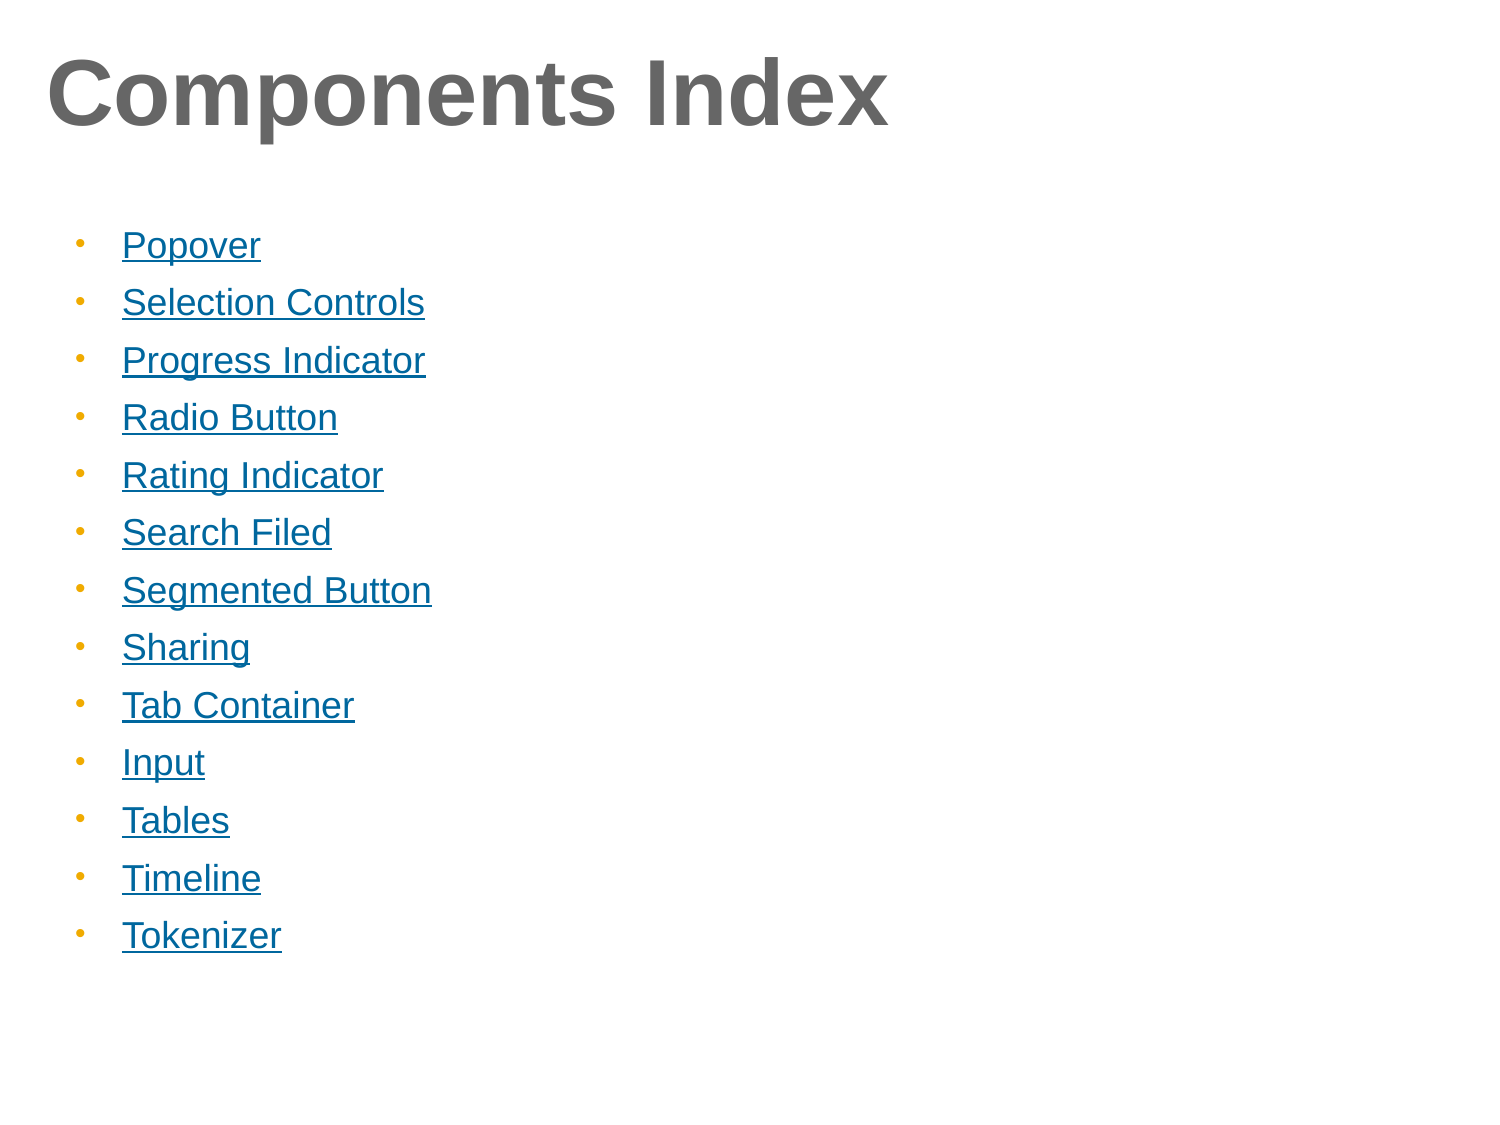

Components Index
Popover
Selection Controls
Progress Indicator
Radio Button
Rating Indicator
Search Filed
Segmented Button
Sharing
Tab Container
Input
Tables
Timeline
Tokenizer